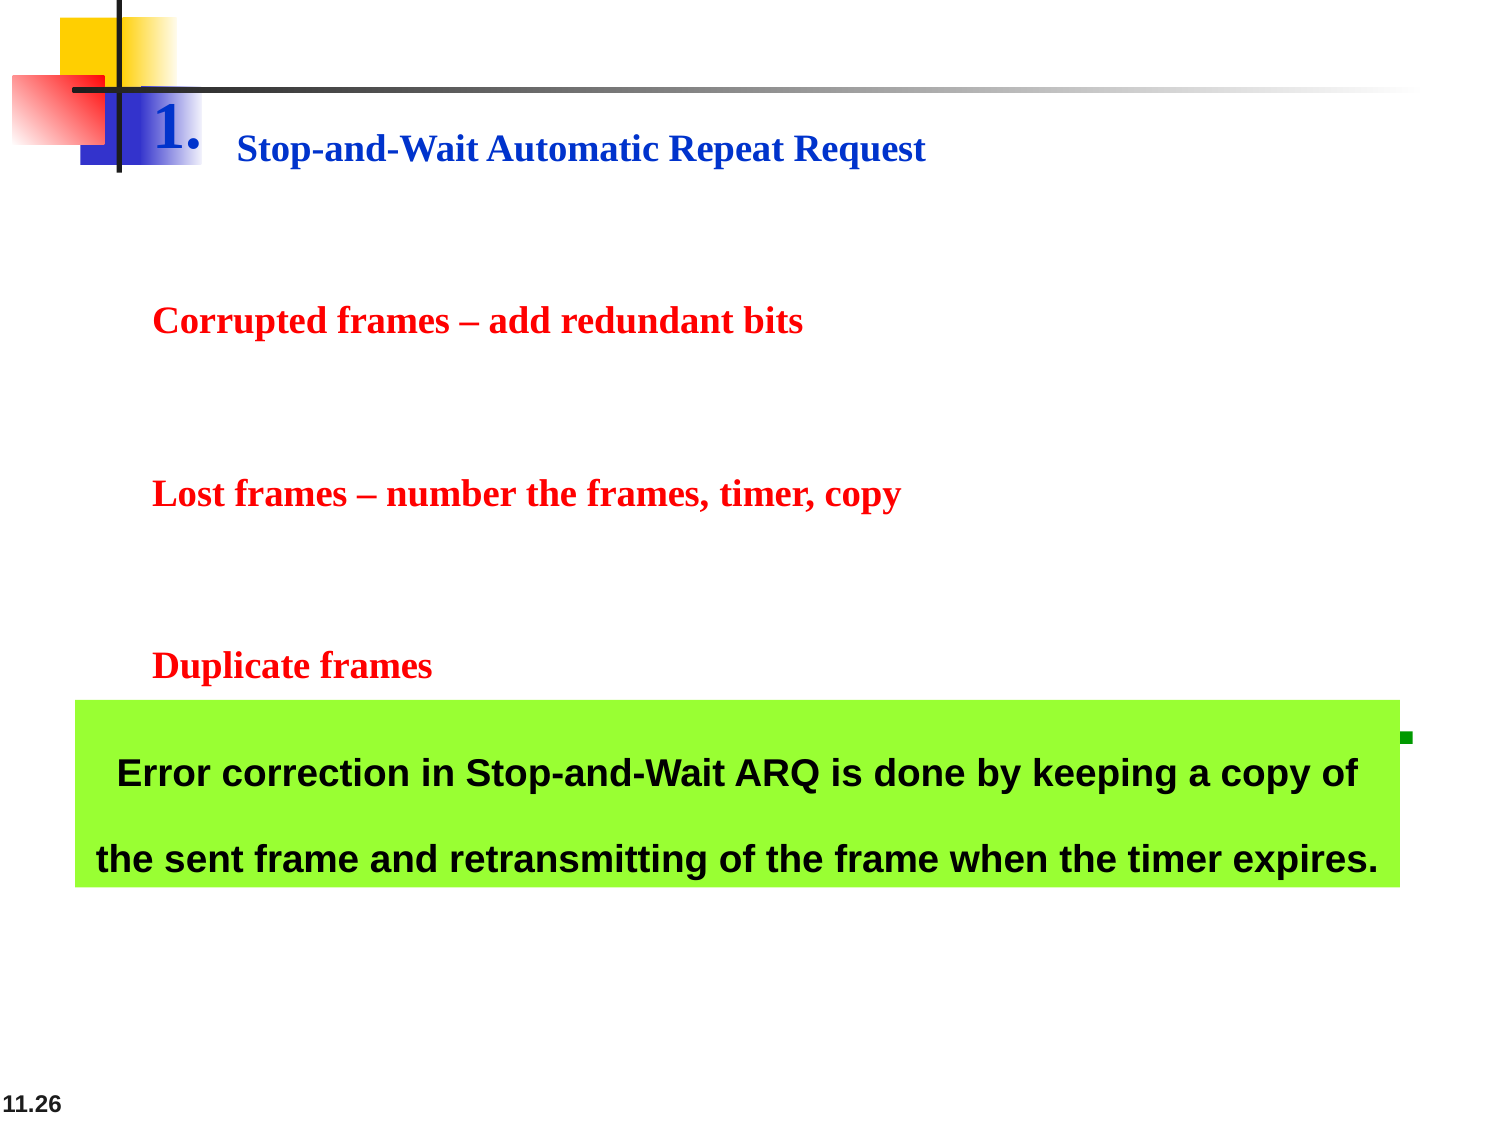

Stop-and-Wait Automatic Repeat Request

Corrupted frames – add redundant bits

Lost frames – number the frames, timer, copy

Duplicate frames

Error correction in Stop-and-Wait ARQ is done by keeping a copy of the sent frame and retransmitting of the frame when the timer expires.

11.26